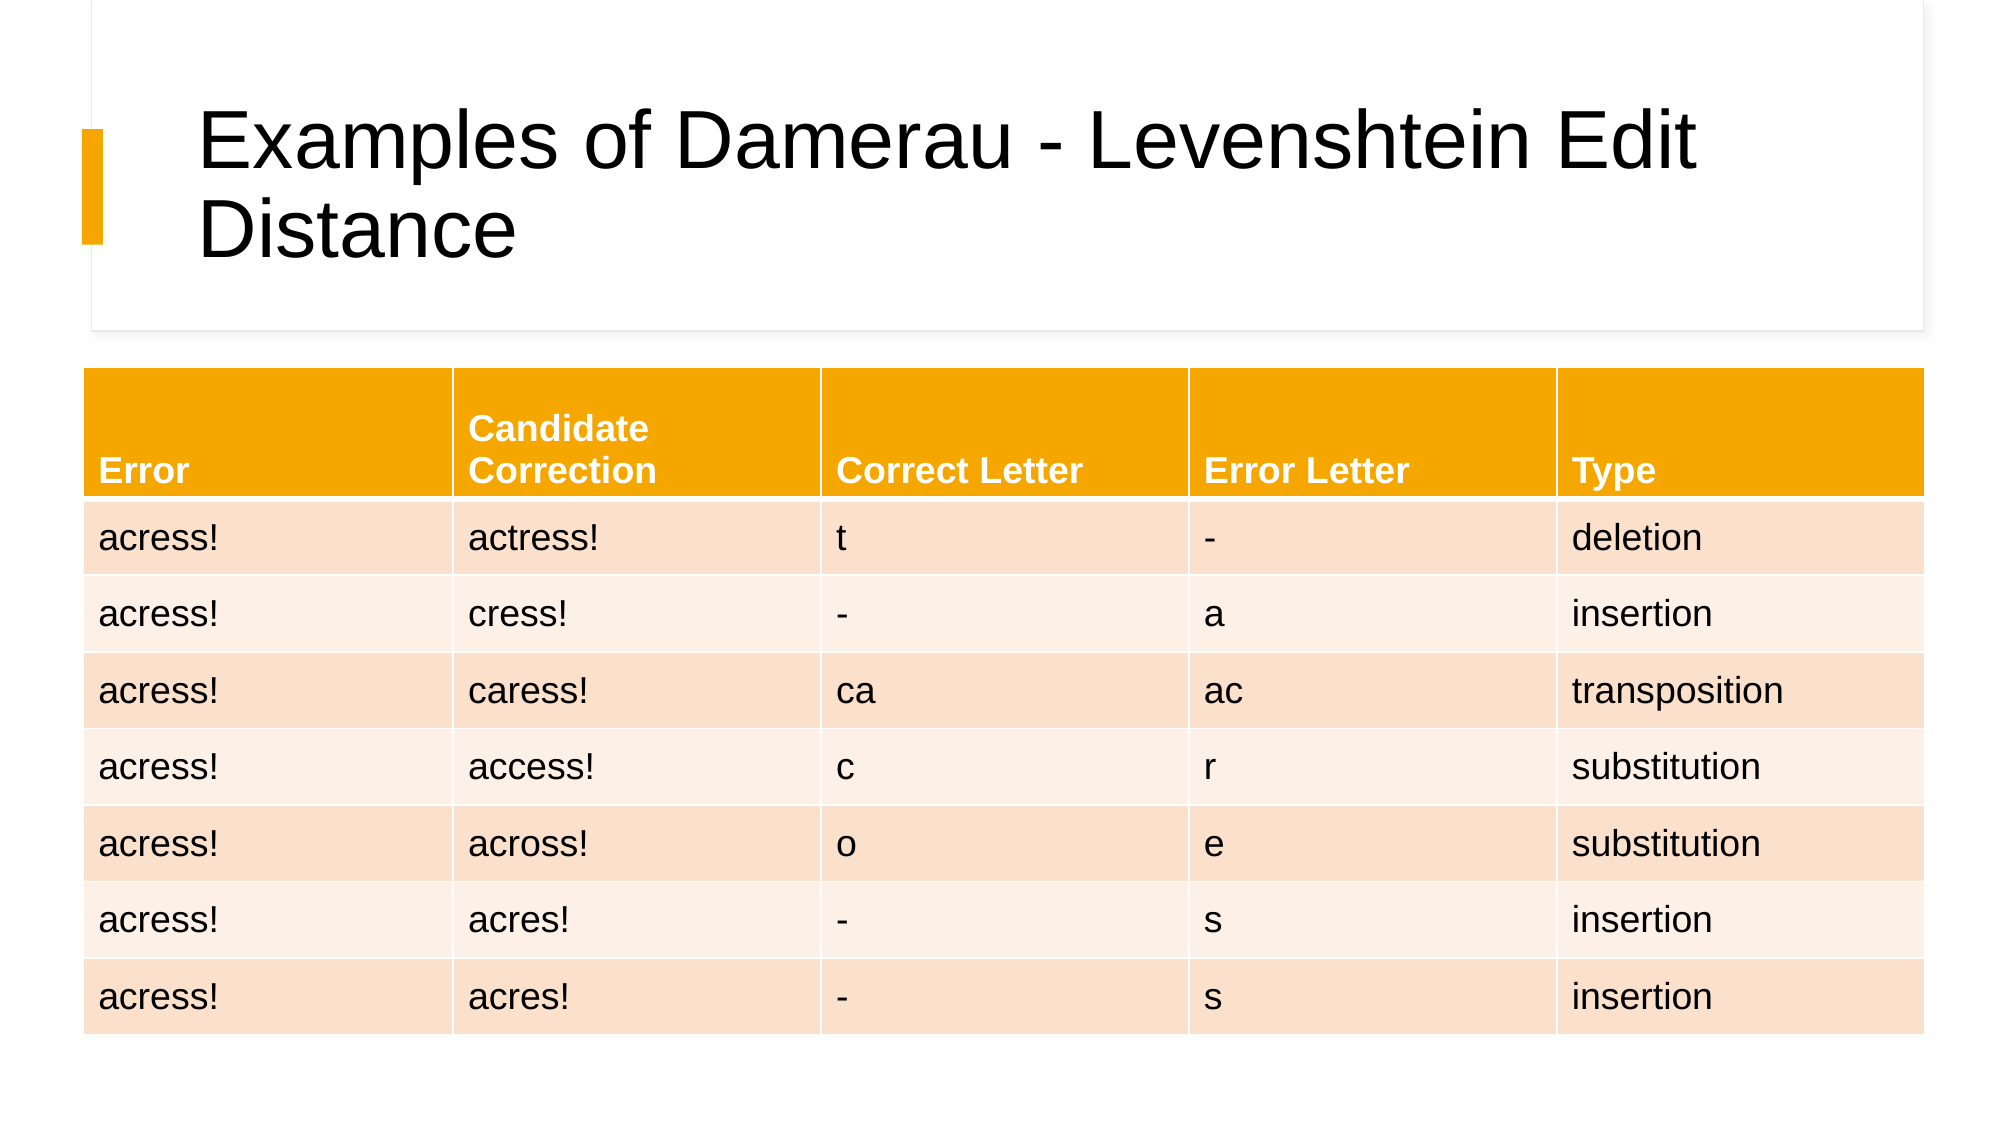

# Examples of Damerau - Levenshtein Edit Distance
| Error | Candidate Correction | Correct Letter | Error Letter | Type |
| --- | --- | --- | --- | --- |
| acress! | actress! | t | - | deletion |
| acress! | cress! | - | a | insertion |
| acress! | caress! | ca | ac | transposition |
| acress! | access! | c | r | substitution |
| acress! | across! | o | e | substitution |
| acress! | acres! | - | s | insertion |
| acress! | acres! | - | s | insertion |